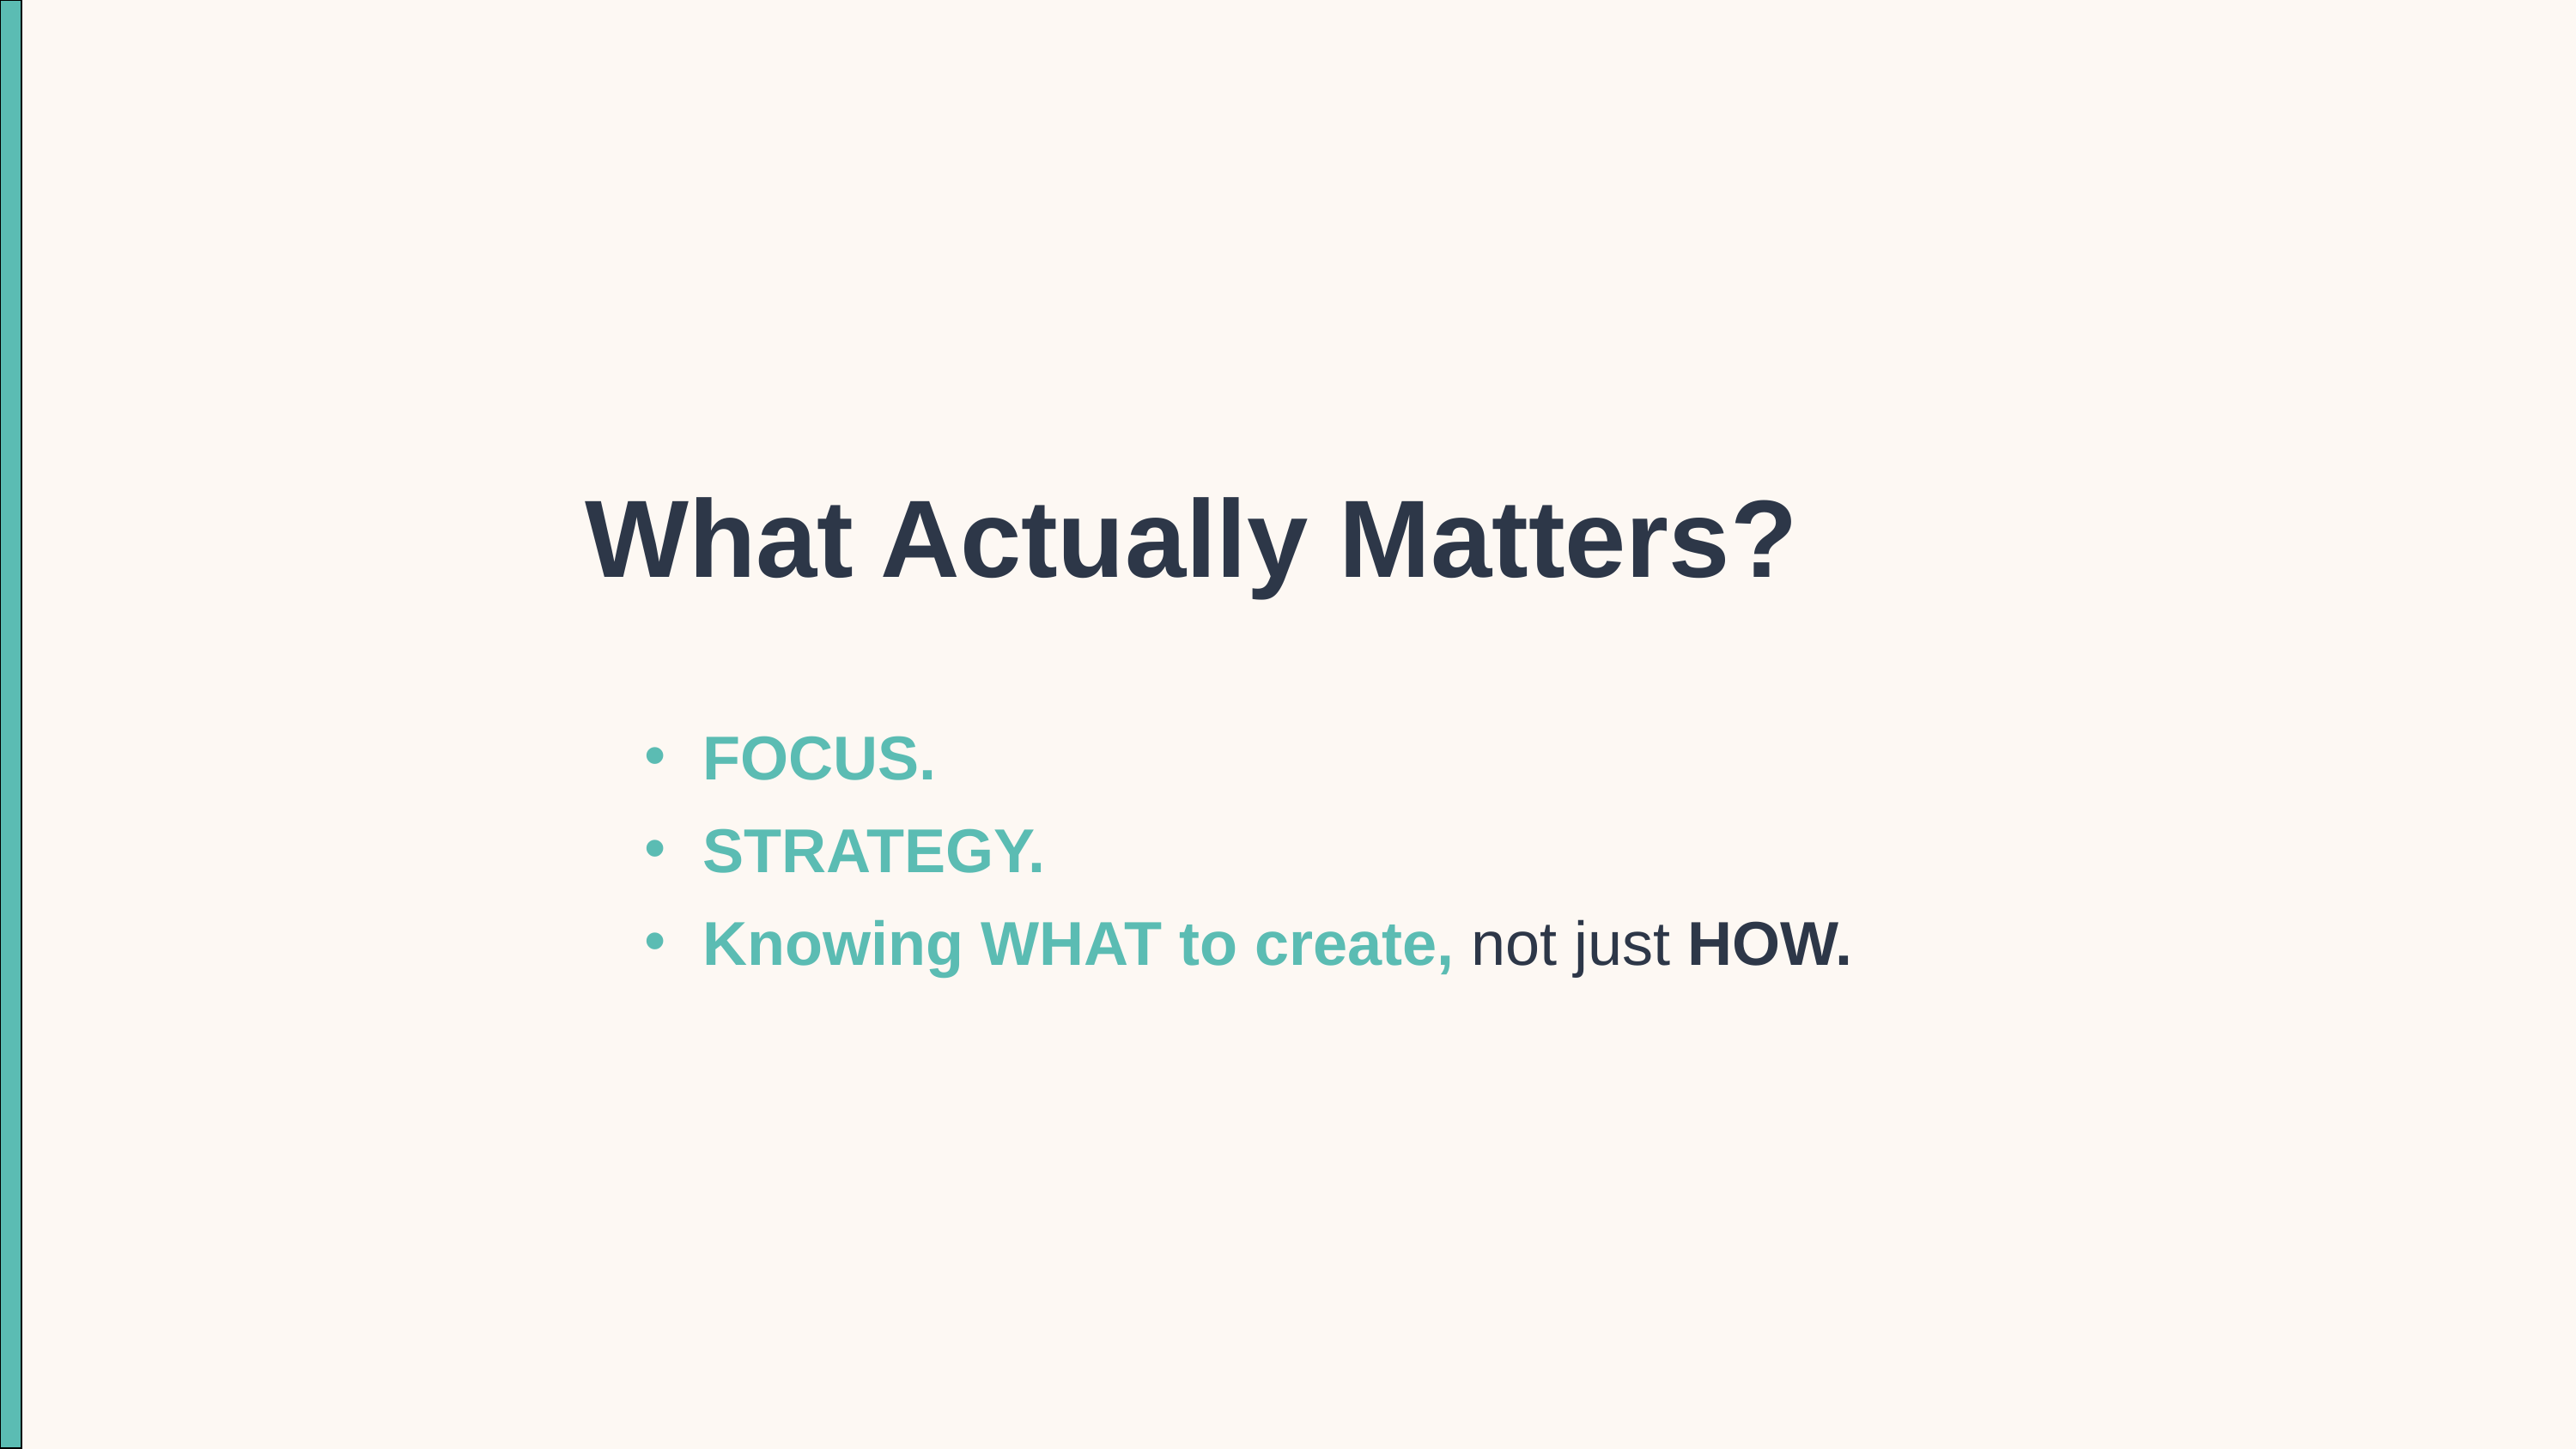

What Actually Matters?
FOCUS.
STRATEGY.
Knowing WHAT to create, not just HOW.